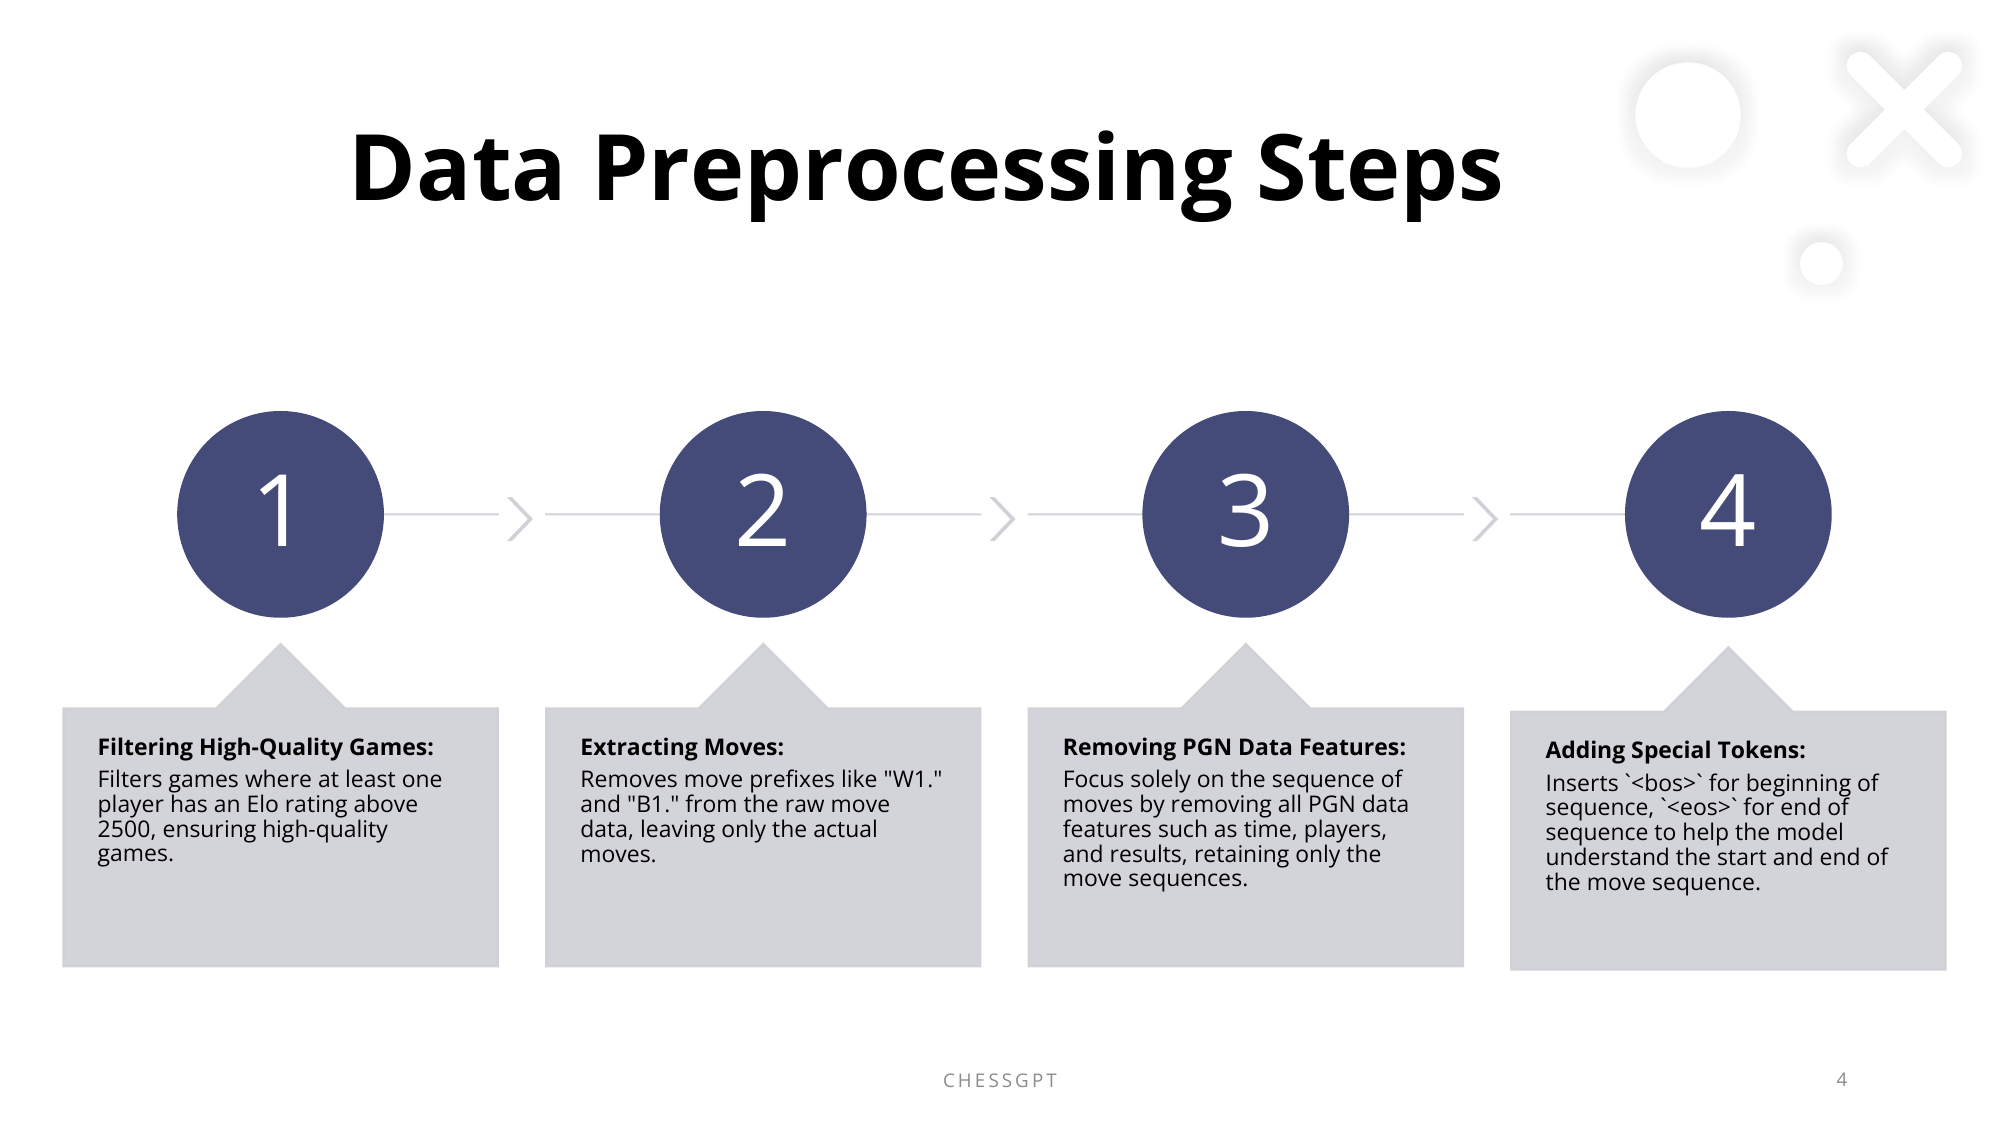

# Data Preprocessing Steps
1
Filtering High-Quality Games:
Filters games where at least one player has an Elo rating above 2500, ensuring high-quality games.
2
Extracting Moves:
Removes move prefixes like "W1." and "B1." from the raw move data, leaving only the actual moves.
3
Removing PGN Data Features:
Focus solely on the sequence of moves by removing all PGN data features such as time, players, and results, retaining only the move sequences.

4
Adding Special Tokens:
Inserts `<bos>` for beginning of sequence, `<eos>` for end of sequence to help the model understand the start and end of the move sequence.
ChessGPT
4